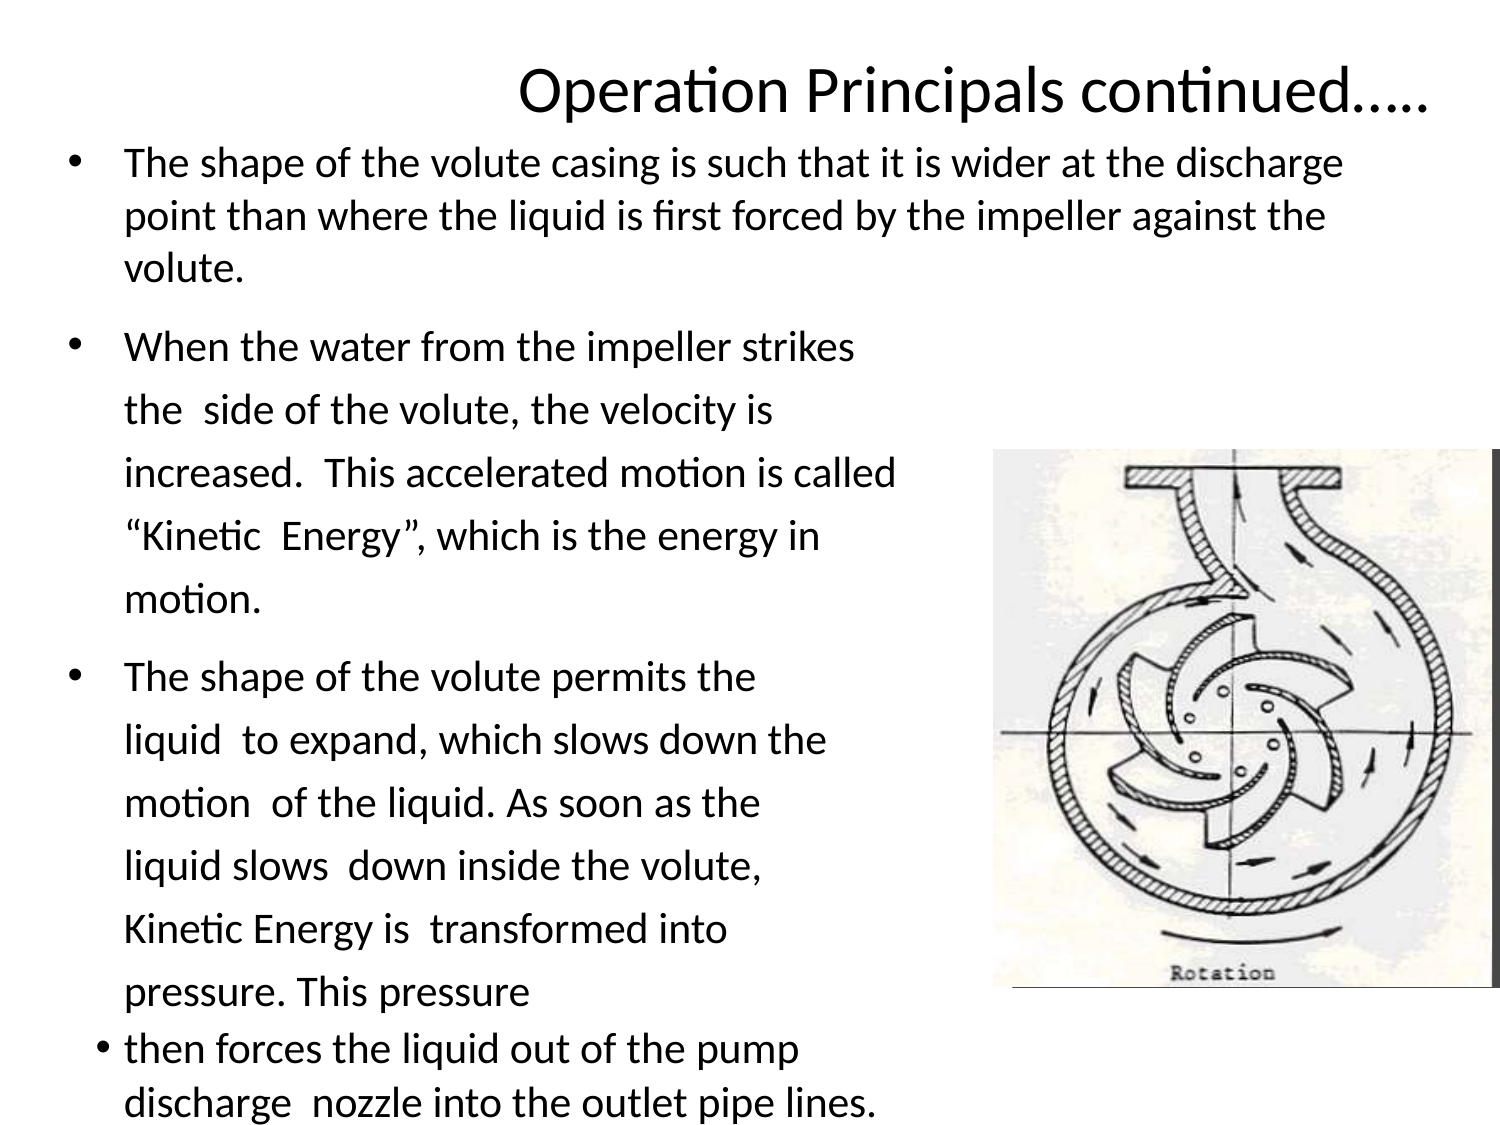

Operation Principals continued…..
The shape of the volute casing is such that it is wider at the discharge  point than where the liquid is first forced by the impeller against the volute.
When the water from the impeller strikes the  side of the volute, the velocity is increased.  This accelerated motion is called “Kinetic  Energy”, which is the energy in motion.
The shape of the volute permits the liquid  to expand, which slows down the motion  of the liquid. As soon as the liquid slows  down inside the volute, Kinetic Energy is  transformed into pressure. This pressure
then forces the liquid out of the pump discharge  nozzle into the outlet pipe lines.